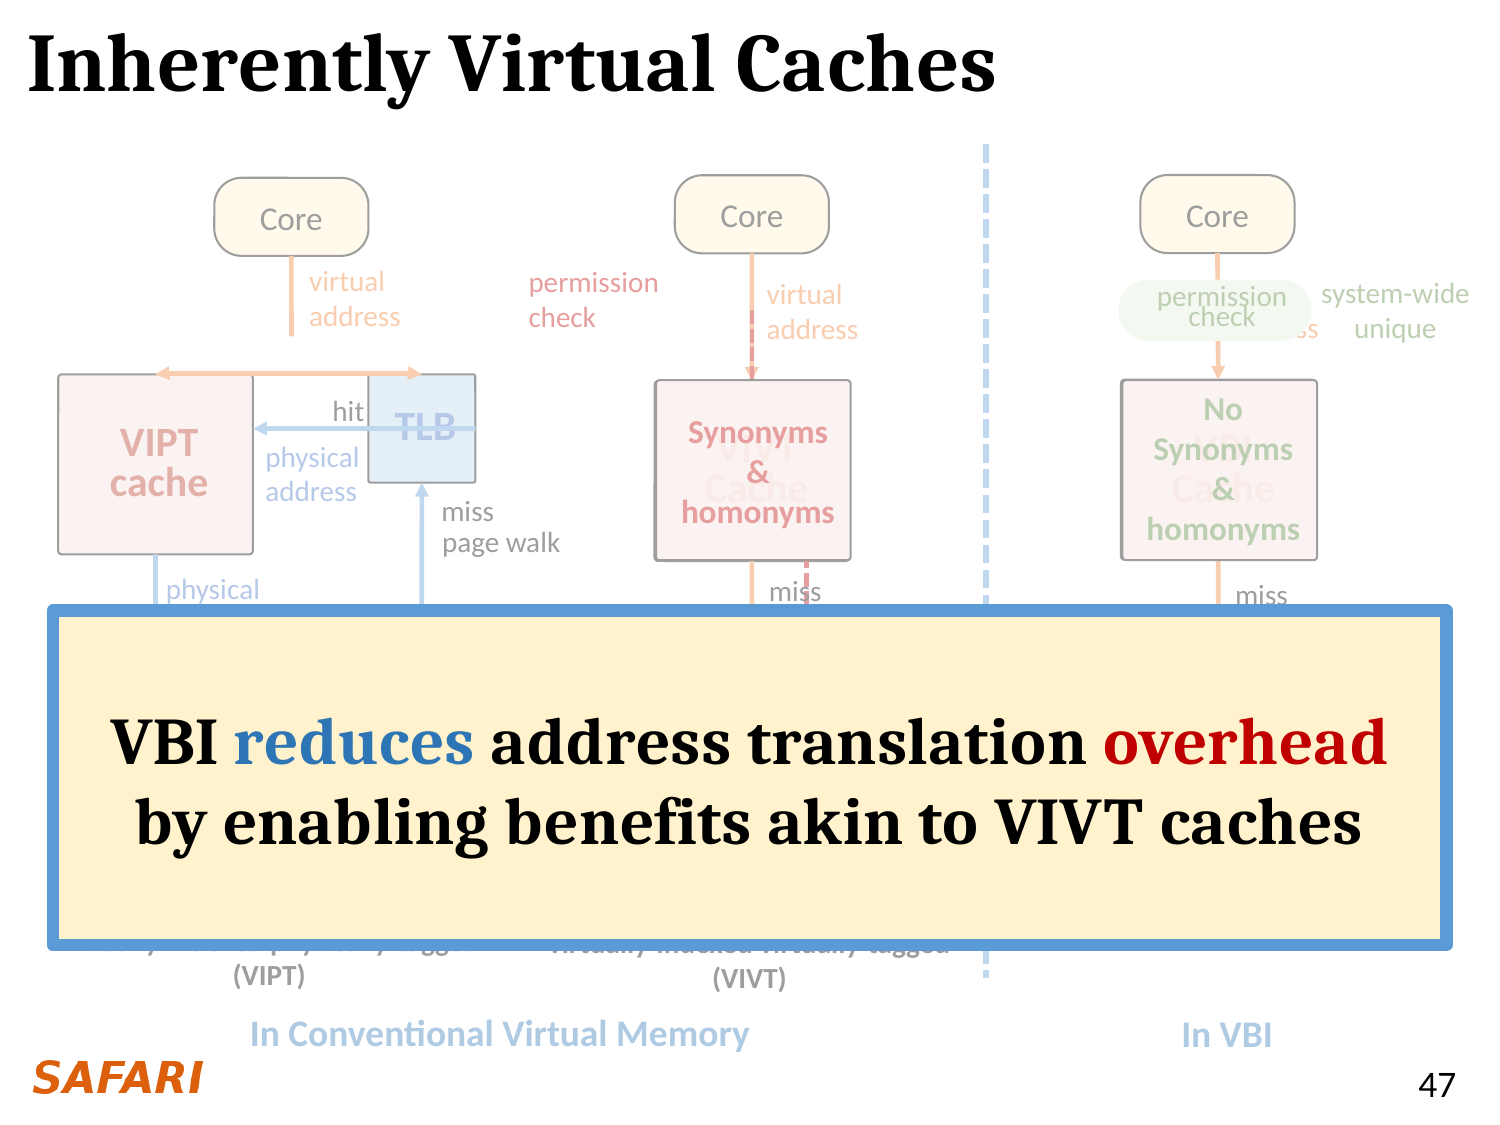

# Inherently Virtual Caches

Core
Core
Core
virtual address
permission check
system-wide
unique
VBI address
virtual address

permission check
VIPT
cache
TLB
No
Synonyms
&
homonyms
VBI
cache
VBI
Cache
VIVT
Cache
VIVT
cache
 hit
Synonyms
&
homonyms
physical address
miss
page walk
physical address

miss
miss

VBI reduces address translation overhead by enabling benefits akin to VIVT caches

MTL
TLB
miss
physical address
physical address
page walk
Physical Memory
Physical Memory
Physical Memory
caches in VBI
virtually-indexed physically-tagged
(VIPT)
virtually-indexed virtually-tagged
(VIVT)
In Conventional Virtual Memory
In VBI
47